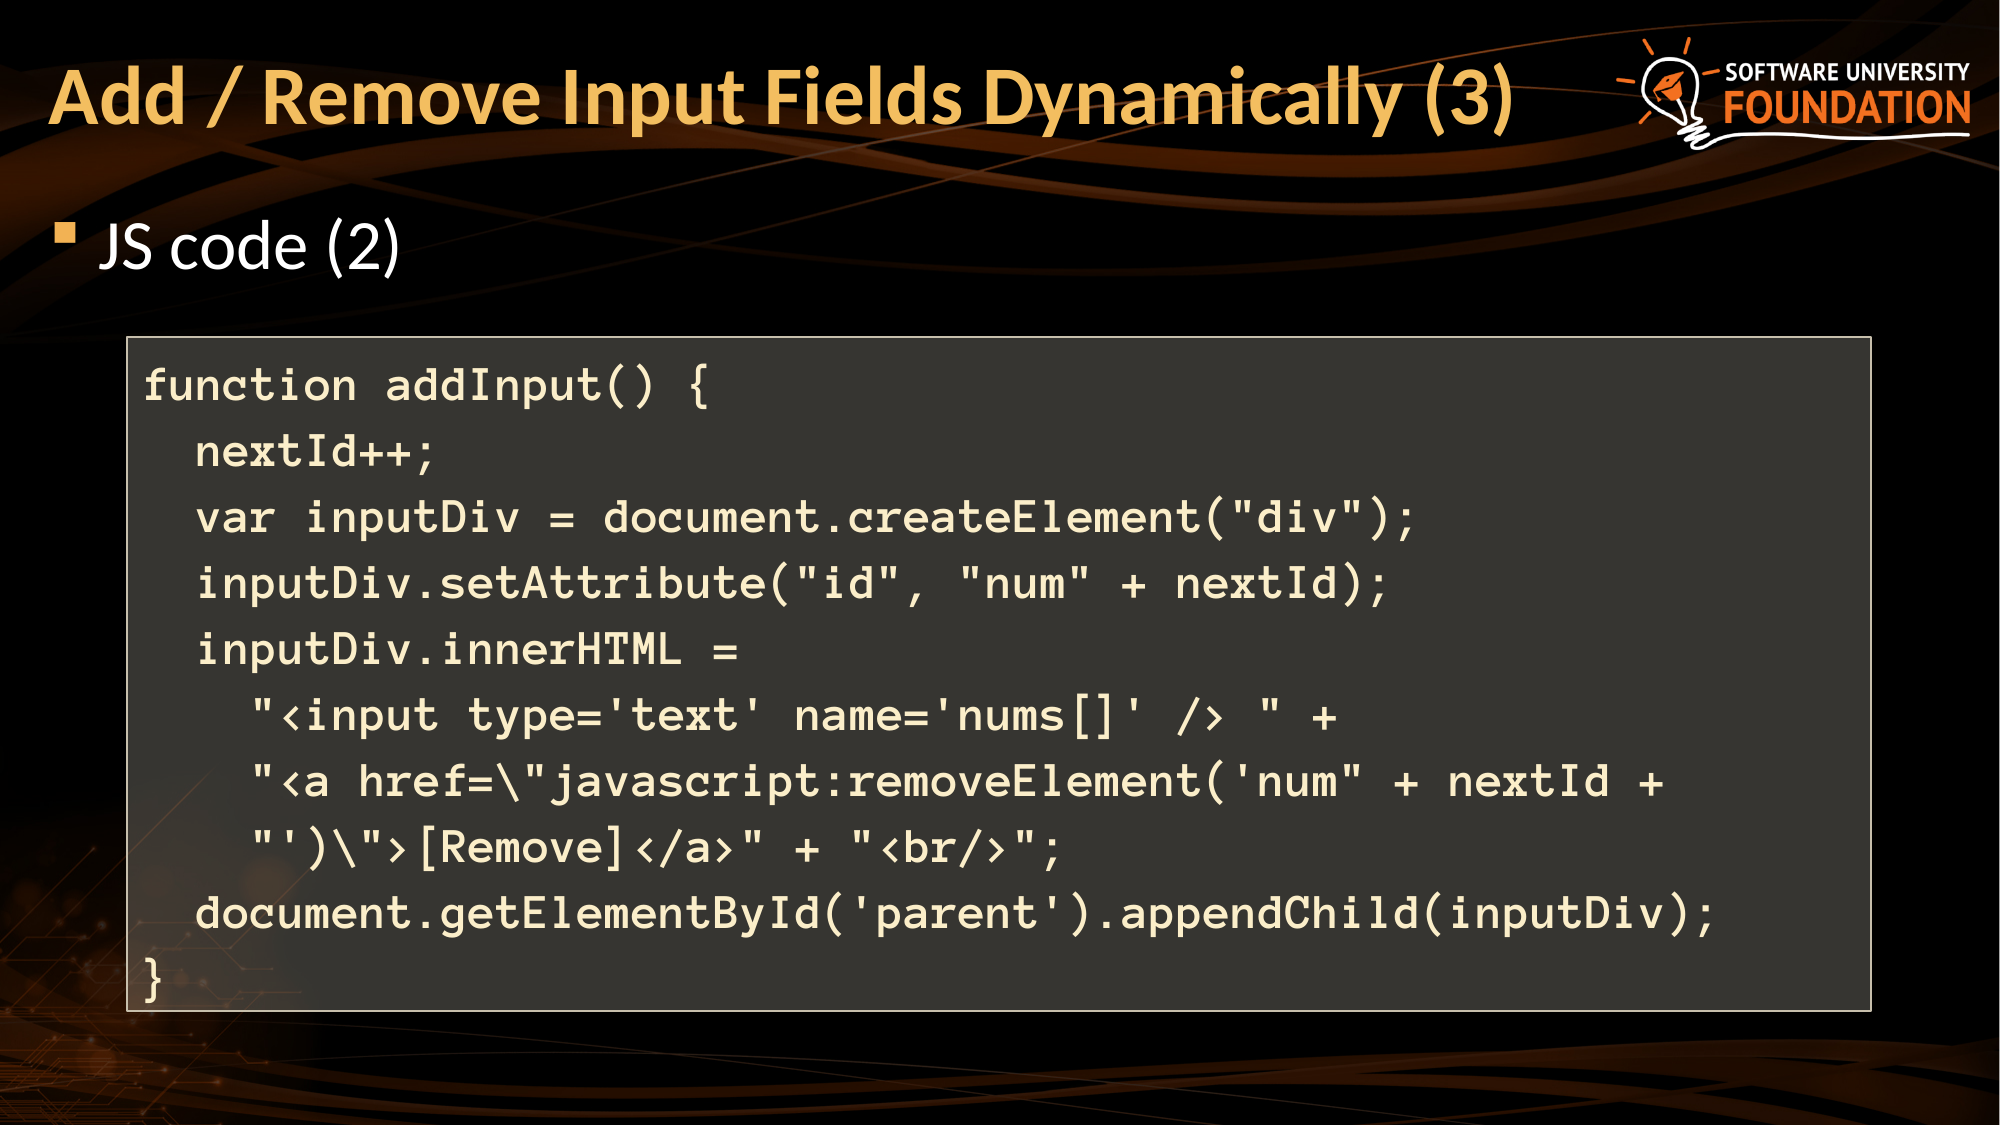

# Add / Remove Input Fields Dynamically (3)
JS code (2)
function addInput() {
  nextId++;
  var inputDiv = document.createElement("div");
  inputDiv.setAttribute("id", "num" + nextId);
  inputDiv.innerHTML =
    "<input type='text' name='nums[]' /> " +
    "<a href=\"javascript:removeElement('num" + nextId +
    "')\">[Remove]</a>" + "<br/>";
  document.getElementById('parent').appendChild(inputDiv);
}